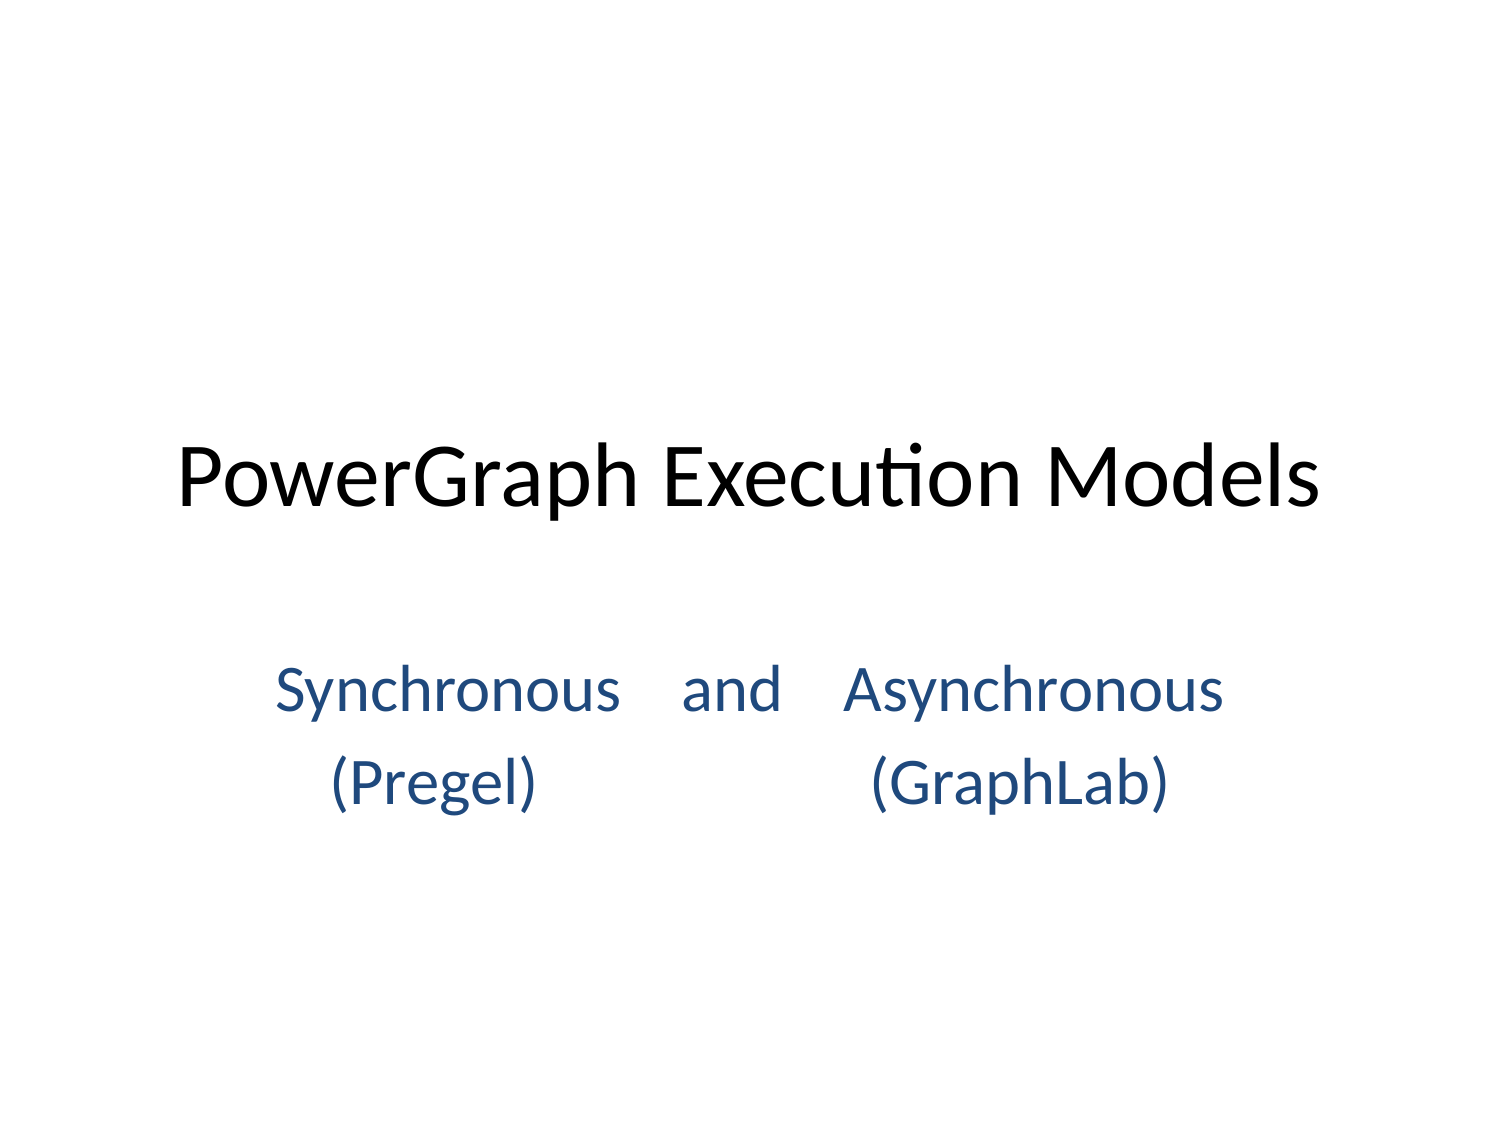

# PowerGraph Execution Models
Synchronous    and    Asynchronous
(Pregel)                      (GraphLab)